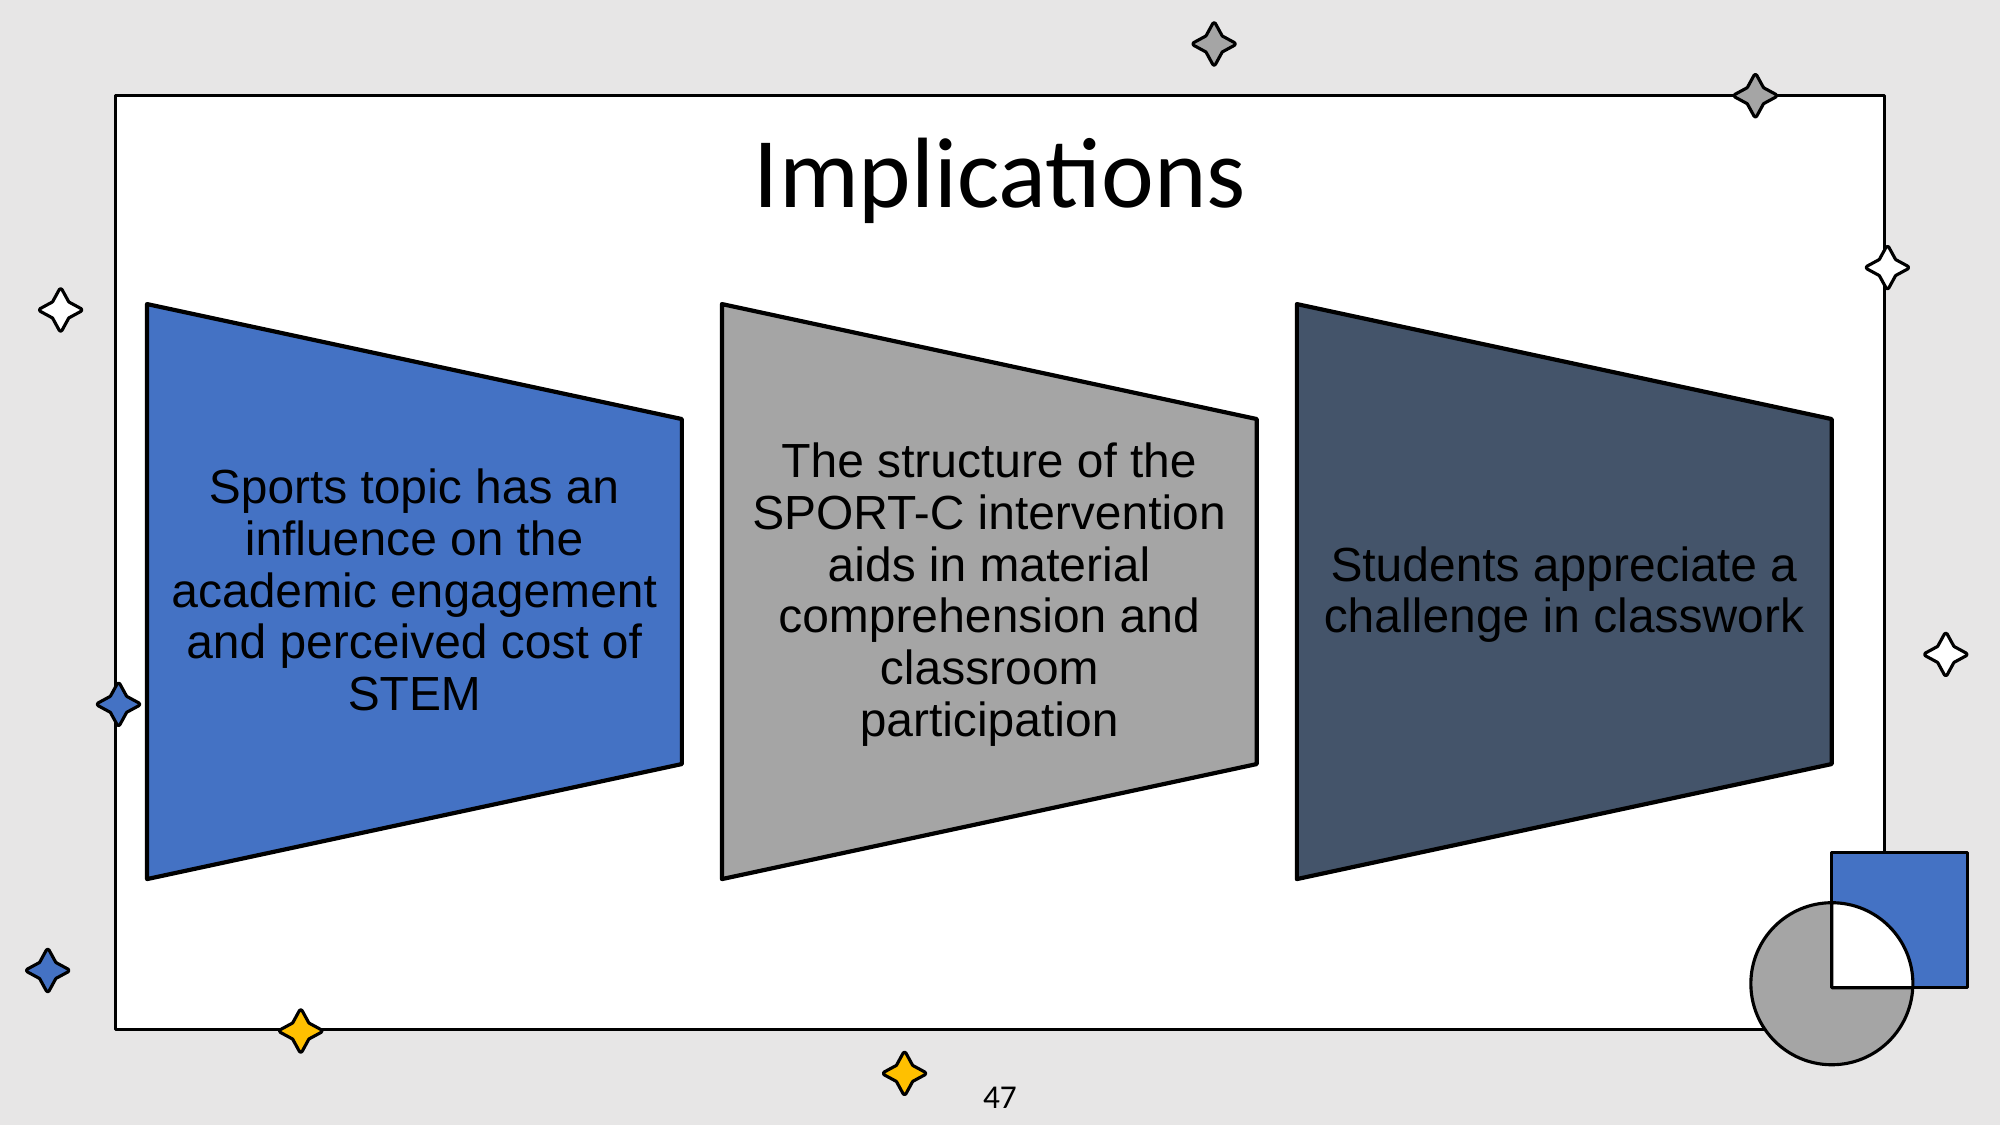

# Implications
Sports topic has an influence on the academic engagement and perceived cost of STEM
The structure of the SPORT-C intervention aids in material comprehension and classroom participation
Students appreciate a challenge in classwork

47